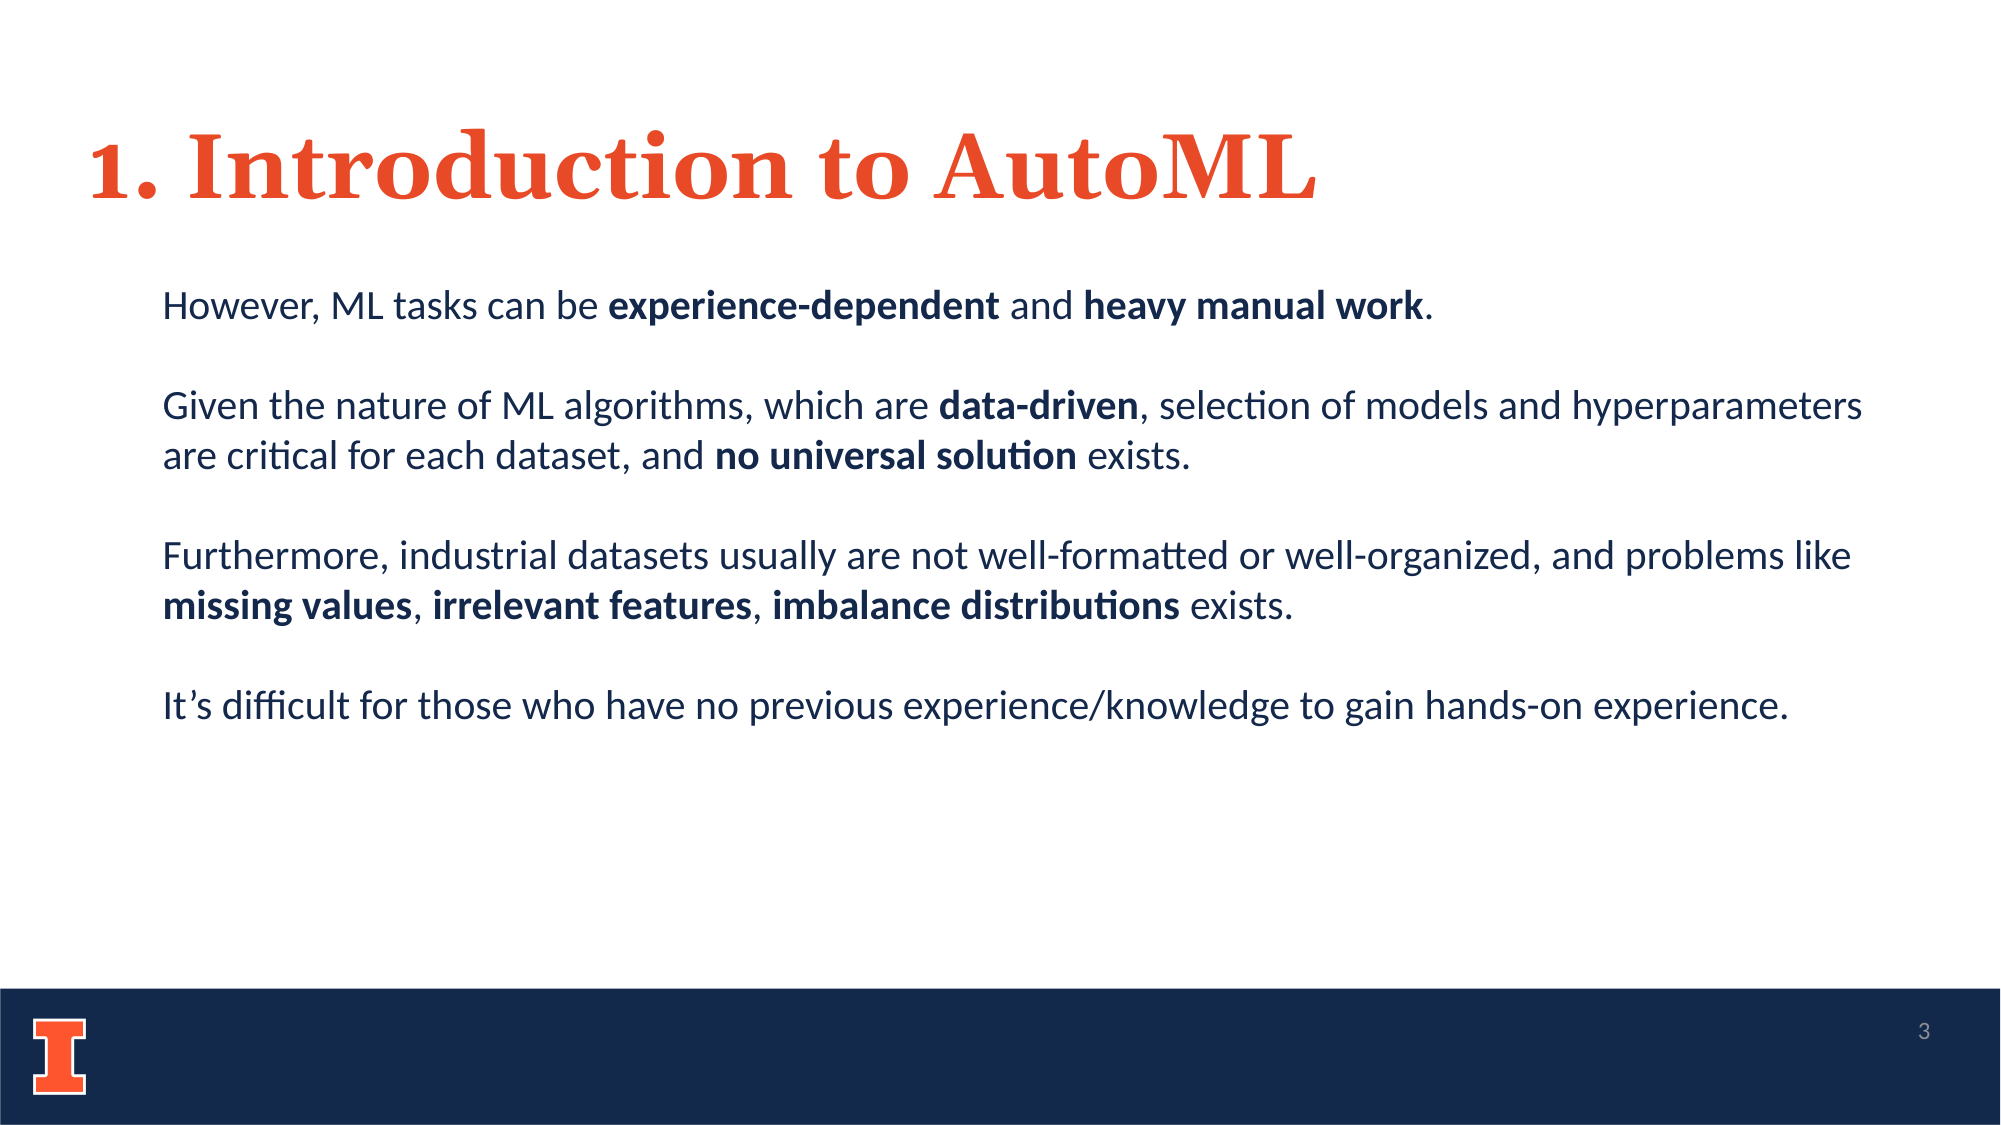

1. Introduction to AutoML
However, ML tasks can be experience-dependent and heavy manual work.

Given the nature of ML algorithms, which are data-driven, selection of models and hyperparameters are critical for each dataset, and no universal solution exists.

Furthermore, industrial datasets usually are not well-formatted or well-organized, and problems like missing values, irrelevant features, imbalance distributions exists.

It’s difficult for those who have no previous experience/knowledge to gain hands-on experience.
3